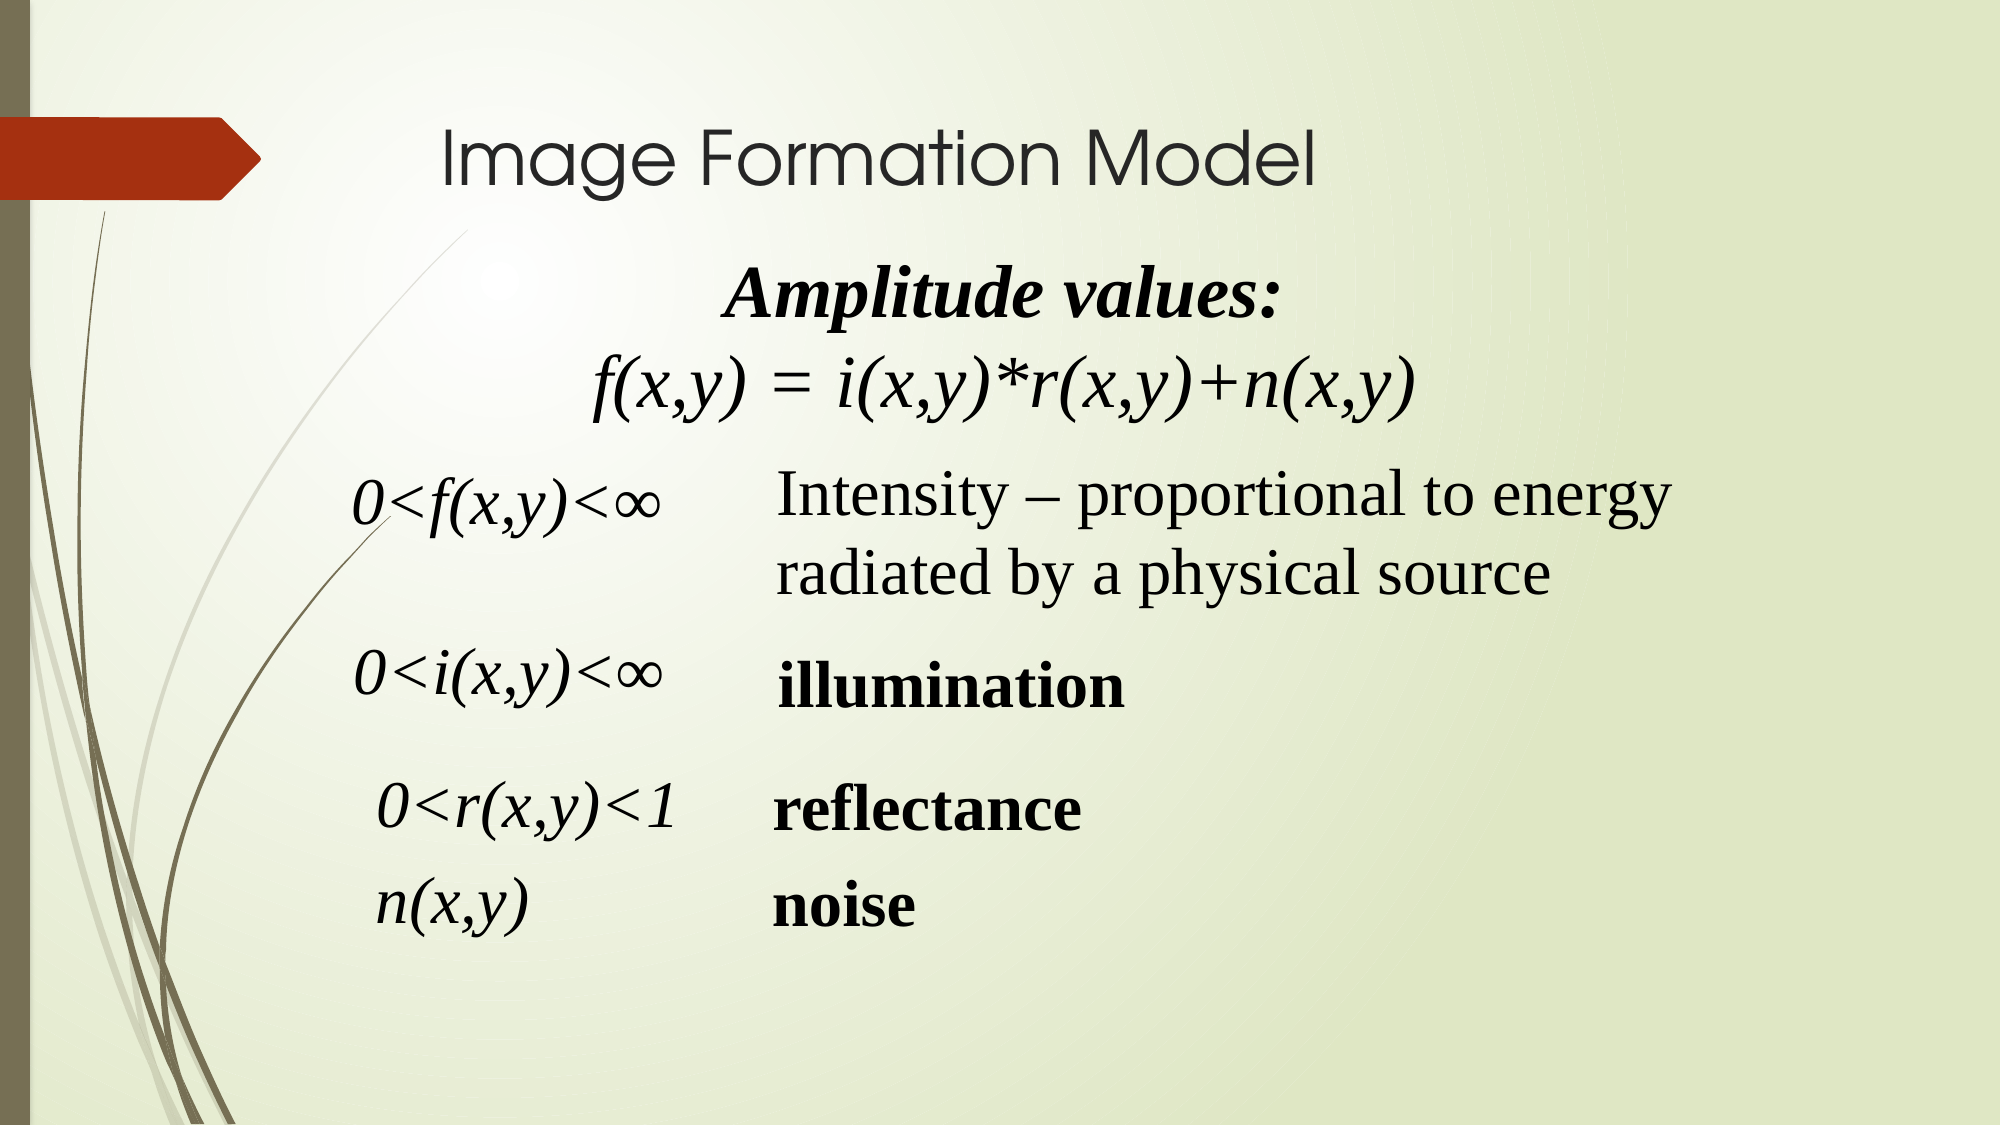

# Image Formation Model
Amplitude values:
f(x,y) = i(x,y)*r(x,y)+n(x,y)
Intensity – proportional to energy
radiated by a physical source
0<f(x,y)<∞
0<i(x,y)<∞
illumination
0<r(x,y)<1
reflectance
n(x,y)
noise